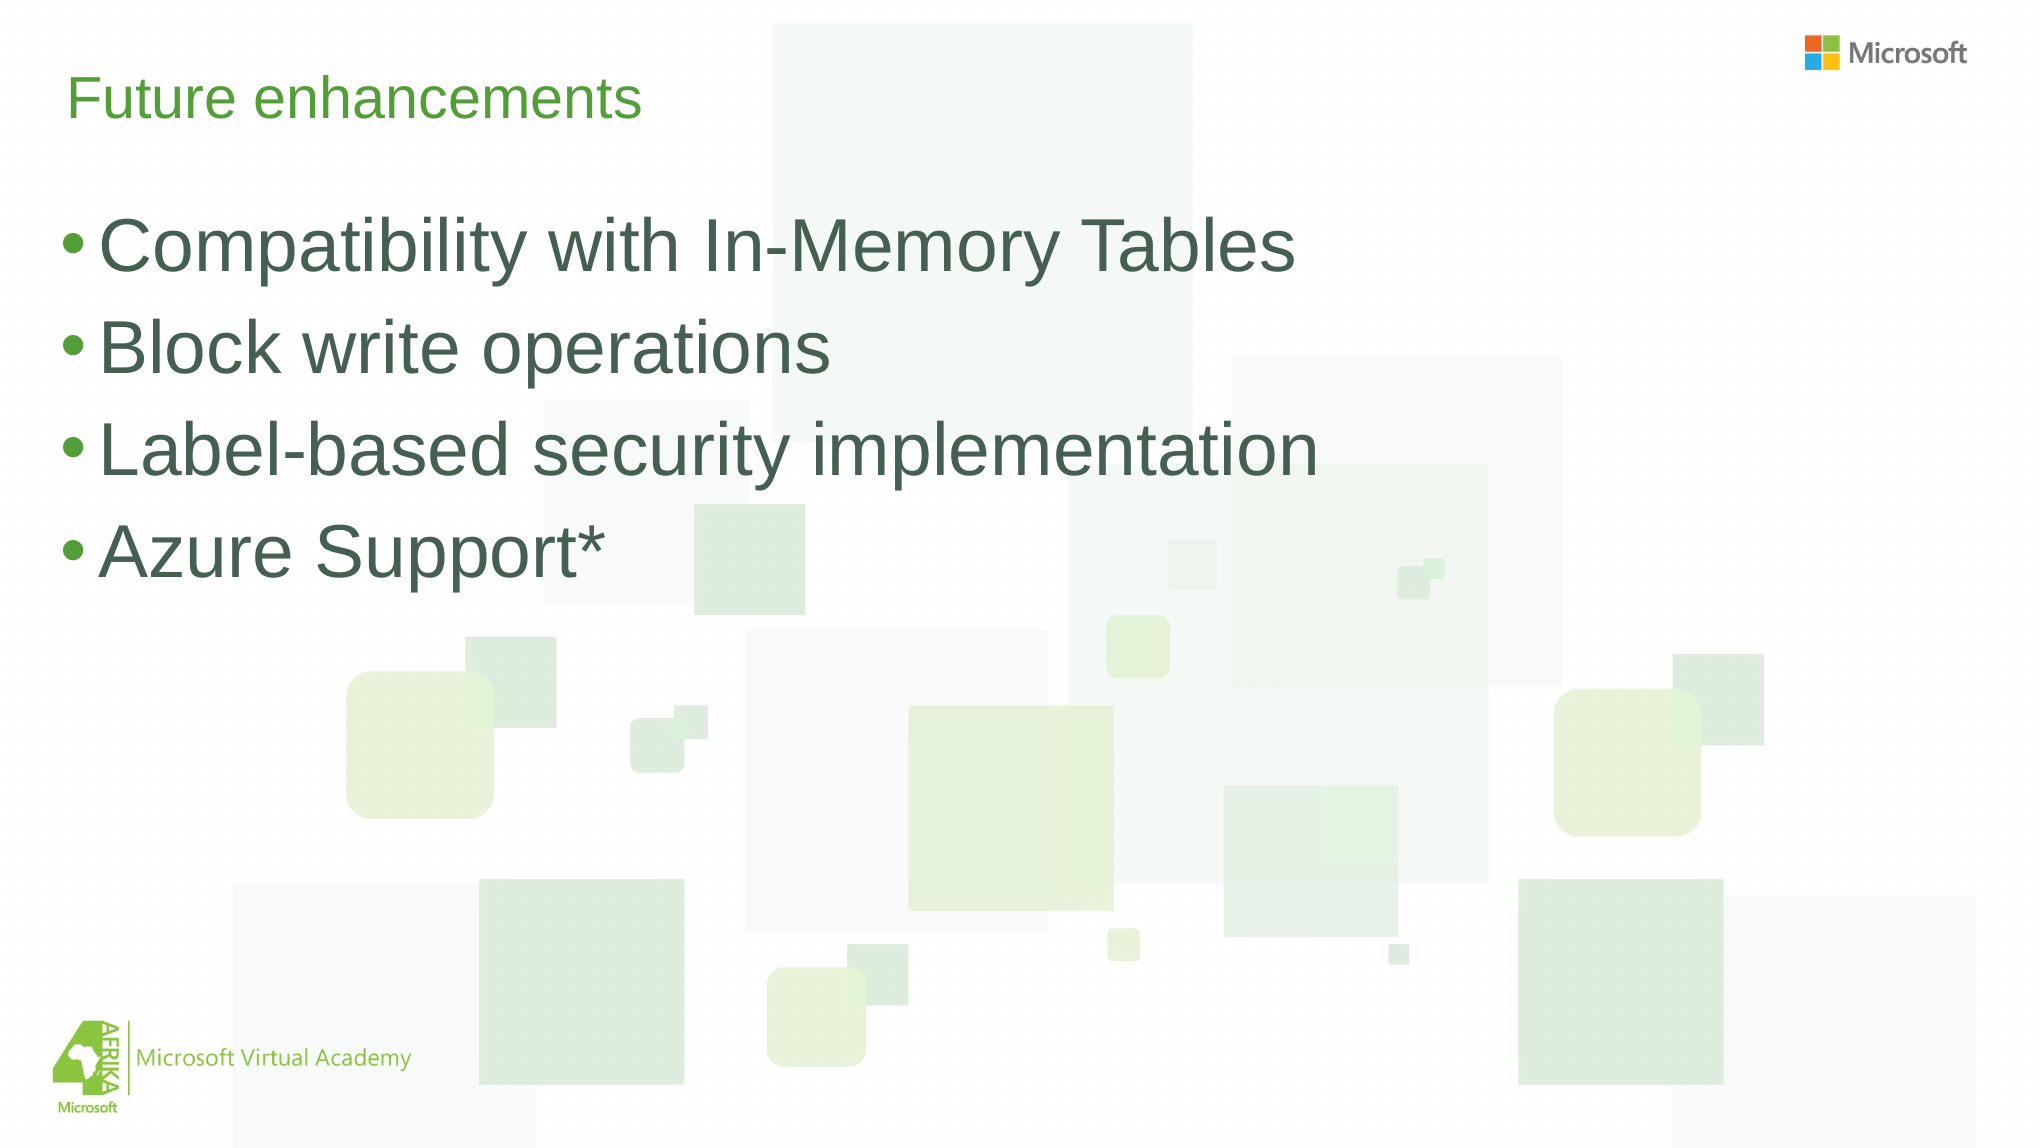

# Future enhancements
Compatibility with In-Memory Tables
Block write operations
Label-based security implementation
Azure Support*